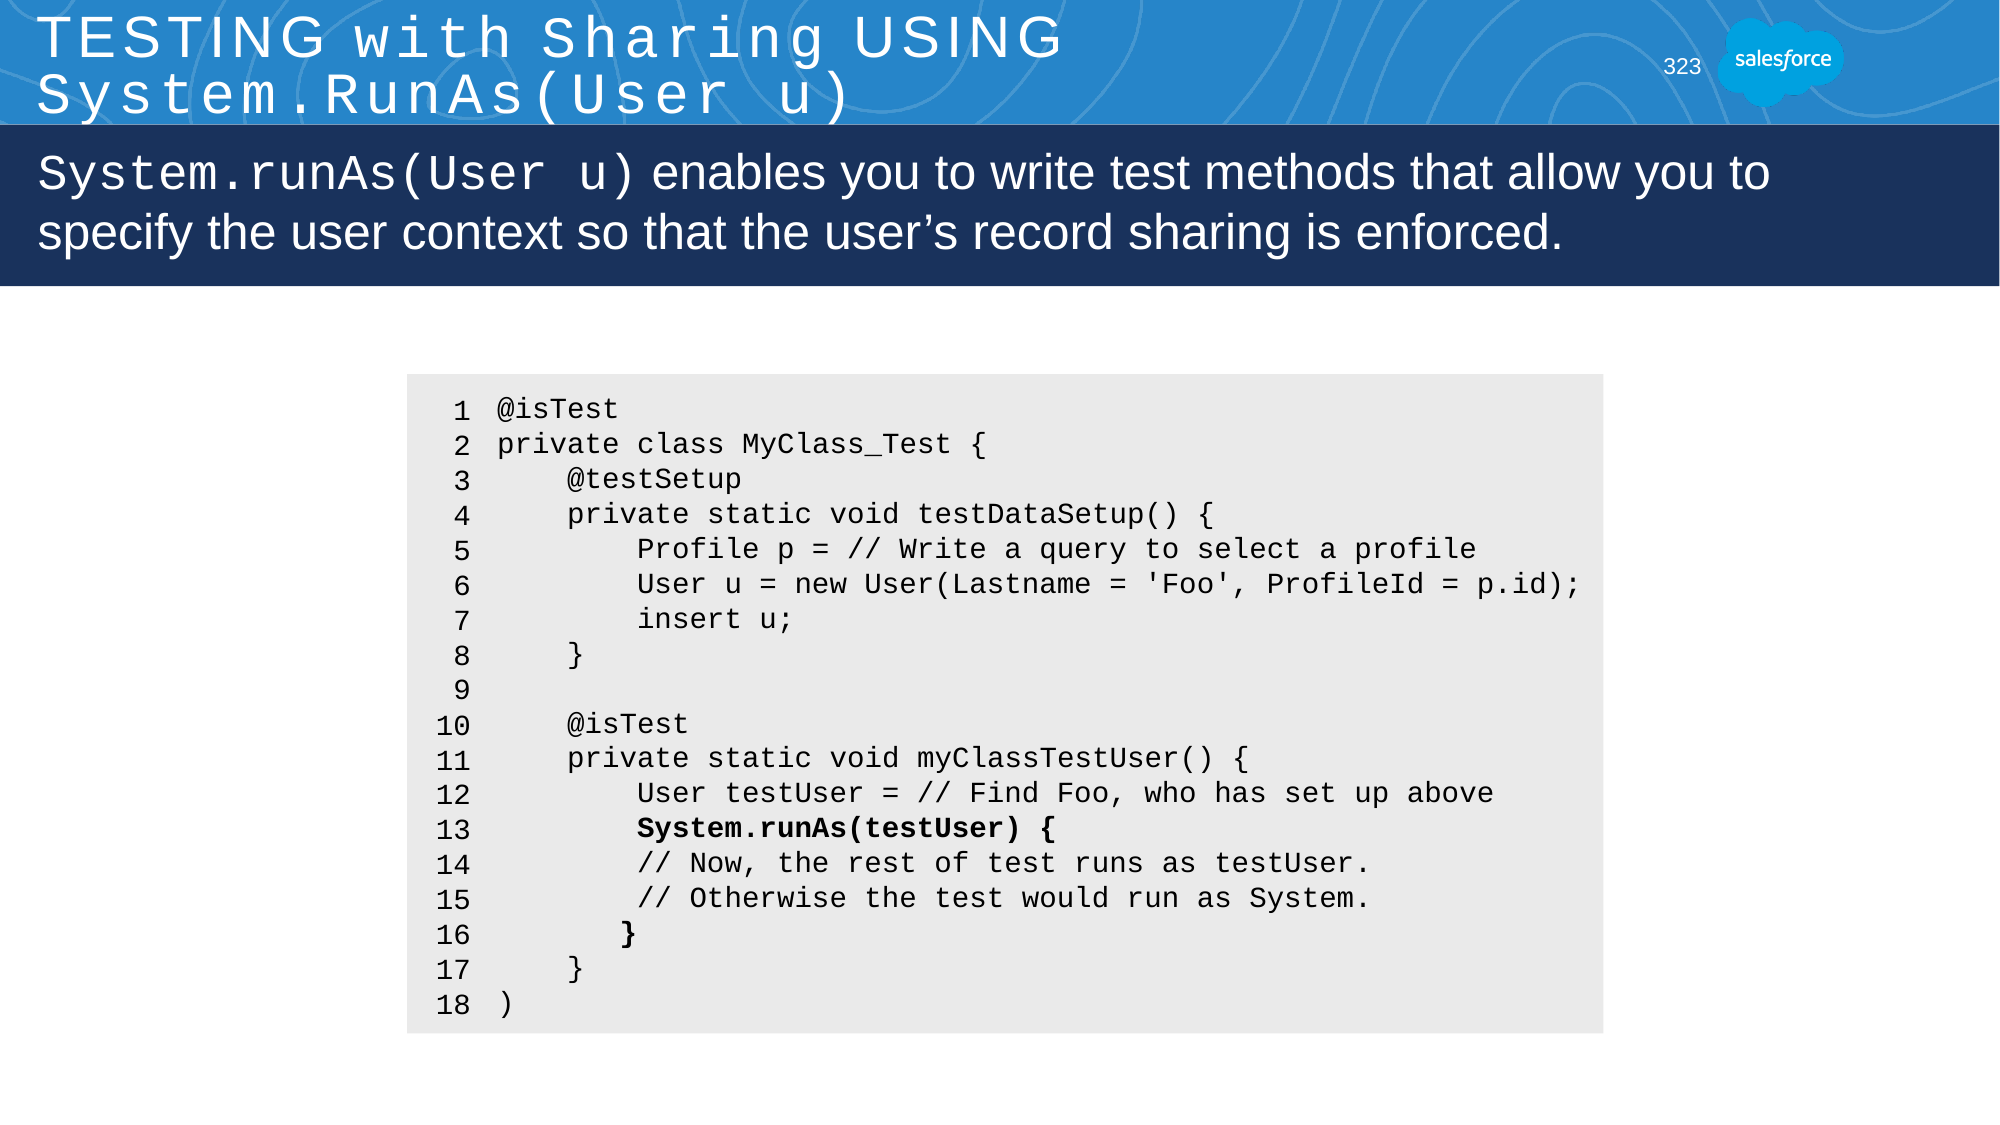

# Testing with Sharing Using System.RunAs(User u)
323
System.runAs(User u) enables you to write test methods that allow you to
specify the user context so that the user’s record sharing is enforced.
@isTest
private class MyClass_Test {
    @testSetup
    private static void testDataSetup() {
        Profile p = // Write a query to select a profile
        User u = new User(Lastname = 'Foo', ProfileId = p.id);
        insert u;
    }

    @isTest
    private static void myClassTestUser() {
        User testUser = // Find Foo, who has set up above
        System.runAs(testUser) {
        // Now, the rest of test runs as testUser.
        // Otherwise the test would run as System.
       }
    }
)
1
2
3
4
5
6
7
8
9
10
11
12
13
14
15
16
17
18